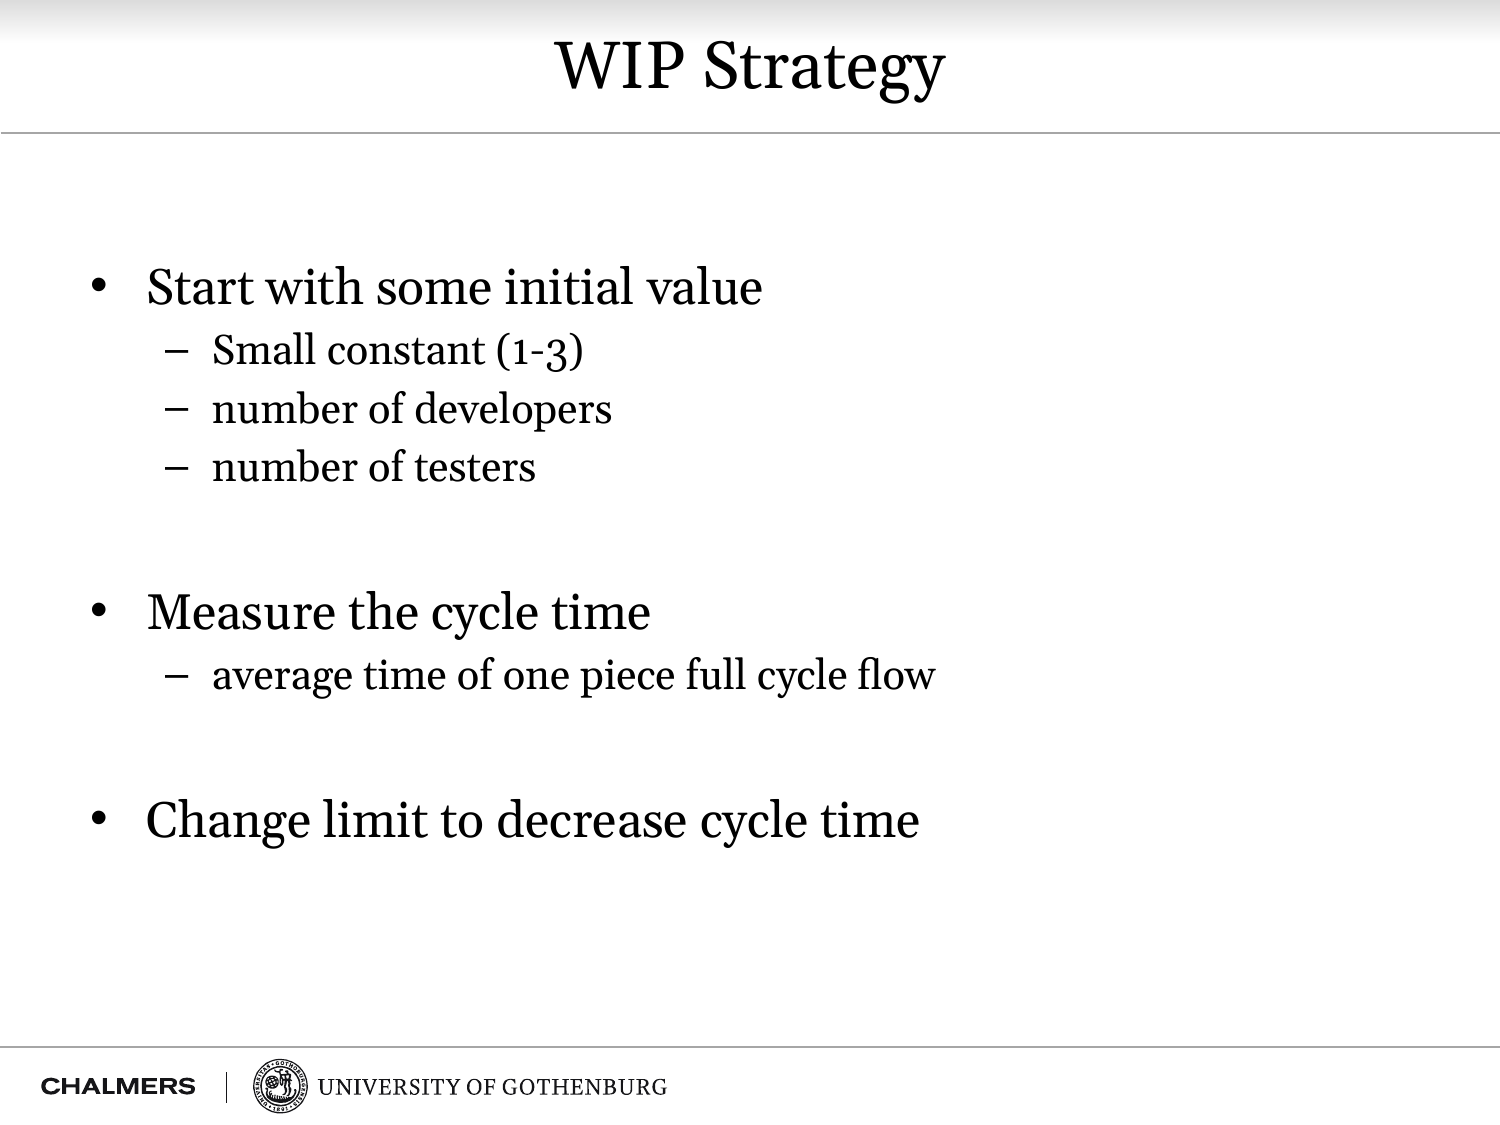

# WIP Strategy
Start with some initial value
Small constant (1-3)
number of developers
number of testers

Measure the cycle time
average time of one piece full cycle flow

Change limit to decrease cycle time